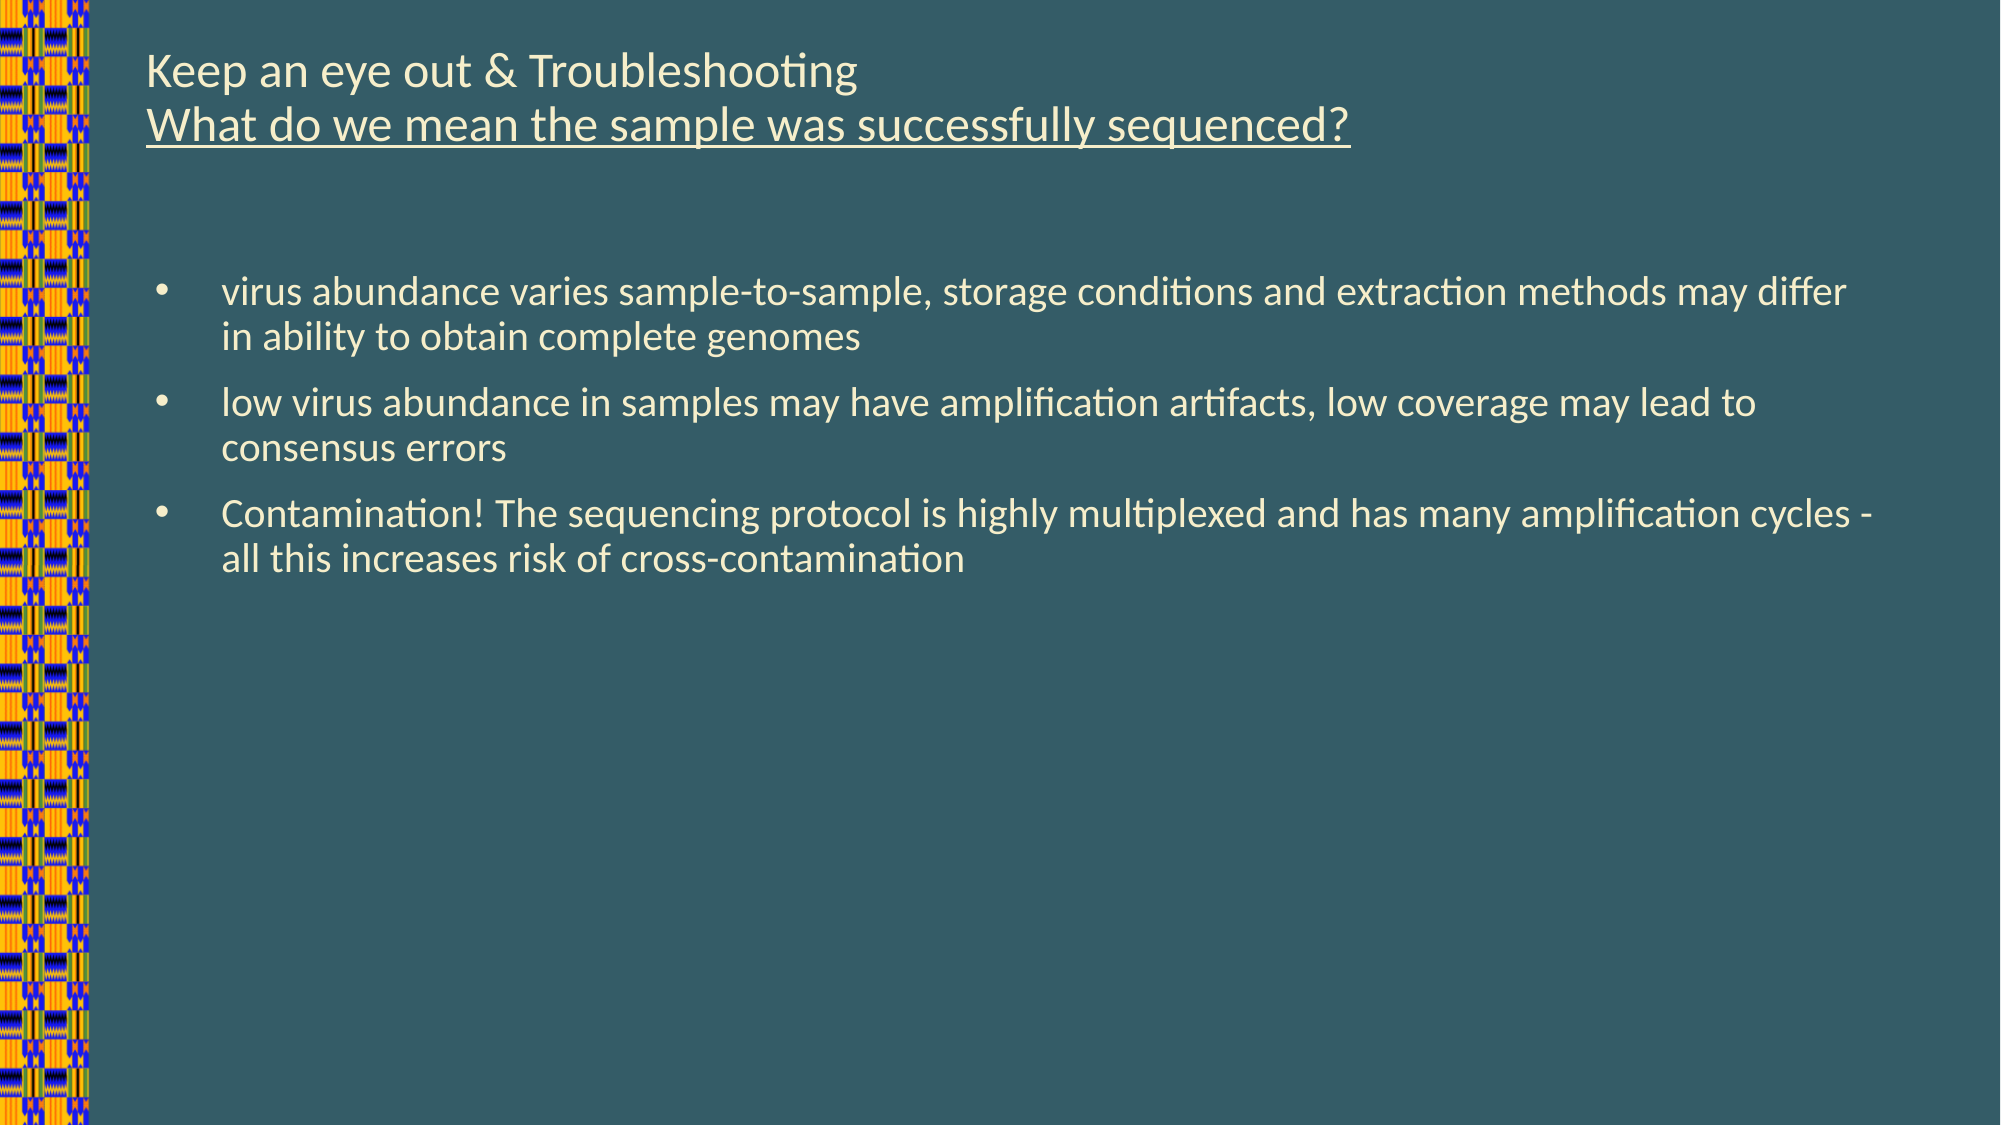

# Keep an eye out & Troubleshooting What do we mean the sample was successfully sequenced?
virus abundance varies sample-to-sample, storage conditions and extraction methods may differ in ability to obtain complete genomes
low virus abundance in samples may have amplification artifacts, low coverage may lead to consensus errors
Contamination! The sequencing protocol is highly multiplexed and has many amplification cycles - all this increases risk of cross-contamination